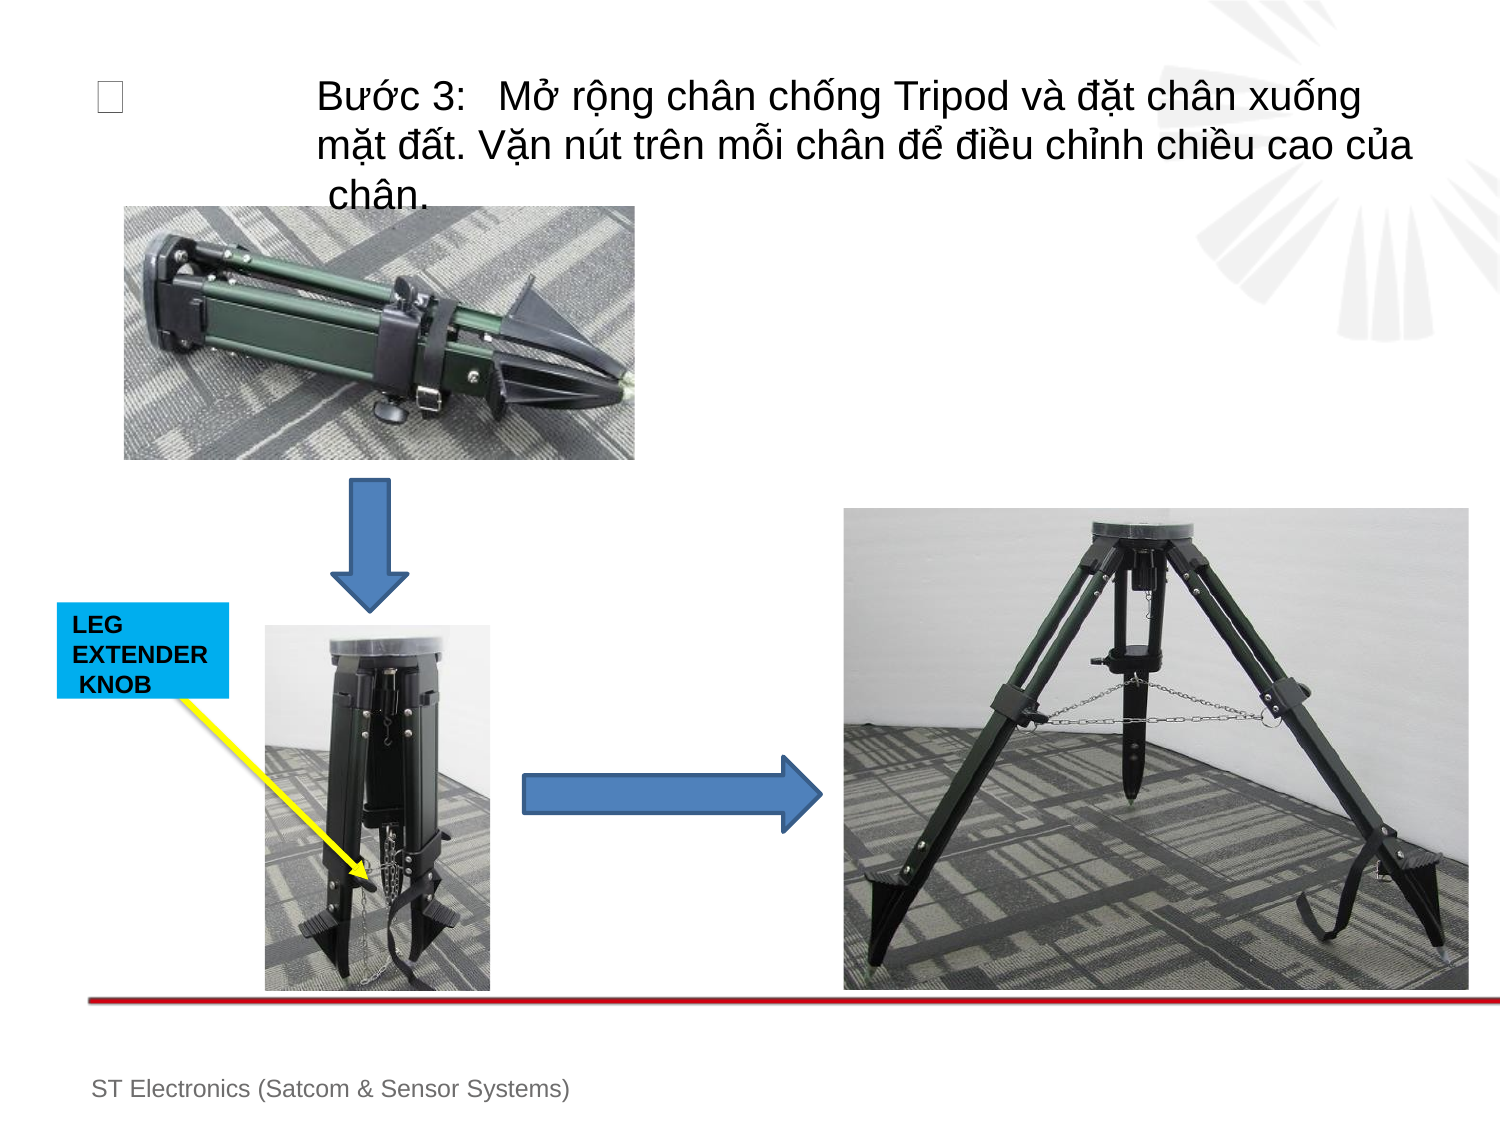

# Bước 3:	Mở rộng chân chống Tripod và đặt chân xuống  mặt đất. Vặn nút trên mỗi chân để điều chỉnh chiều cao của  chân.

LEG  EXTENDER  KNOB

ST Electronics (Satcom & Sensor Systems)